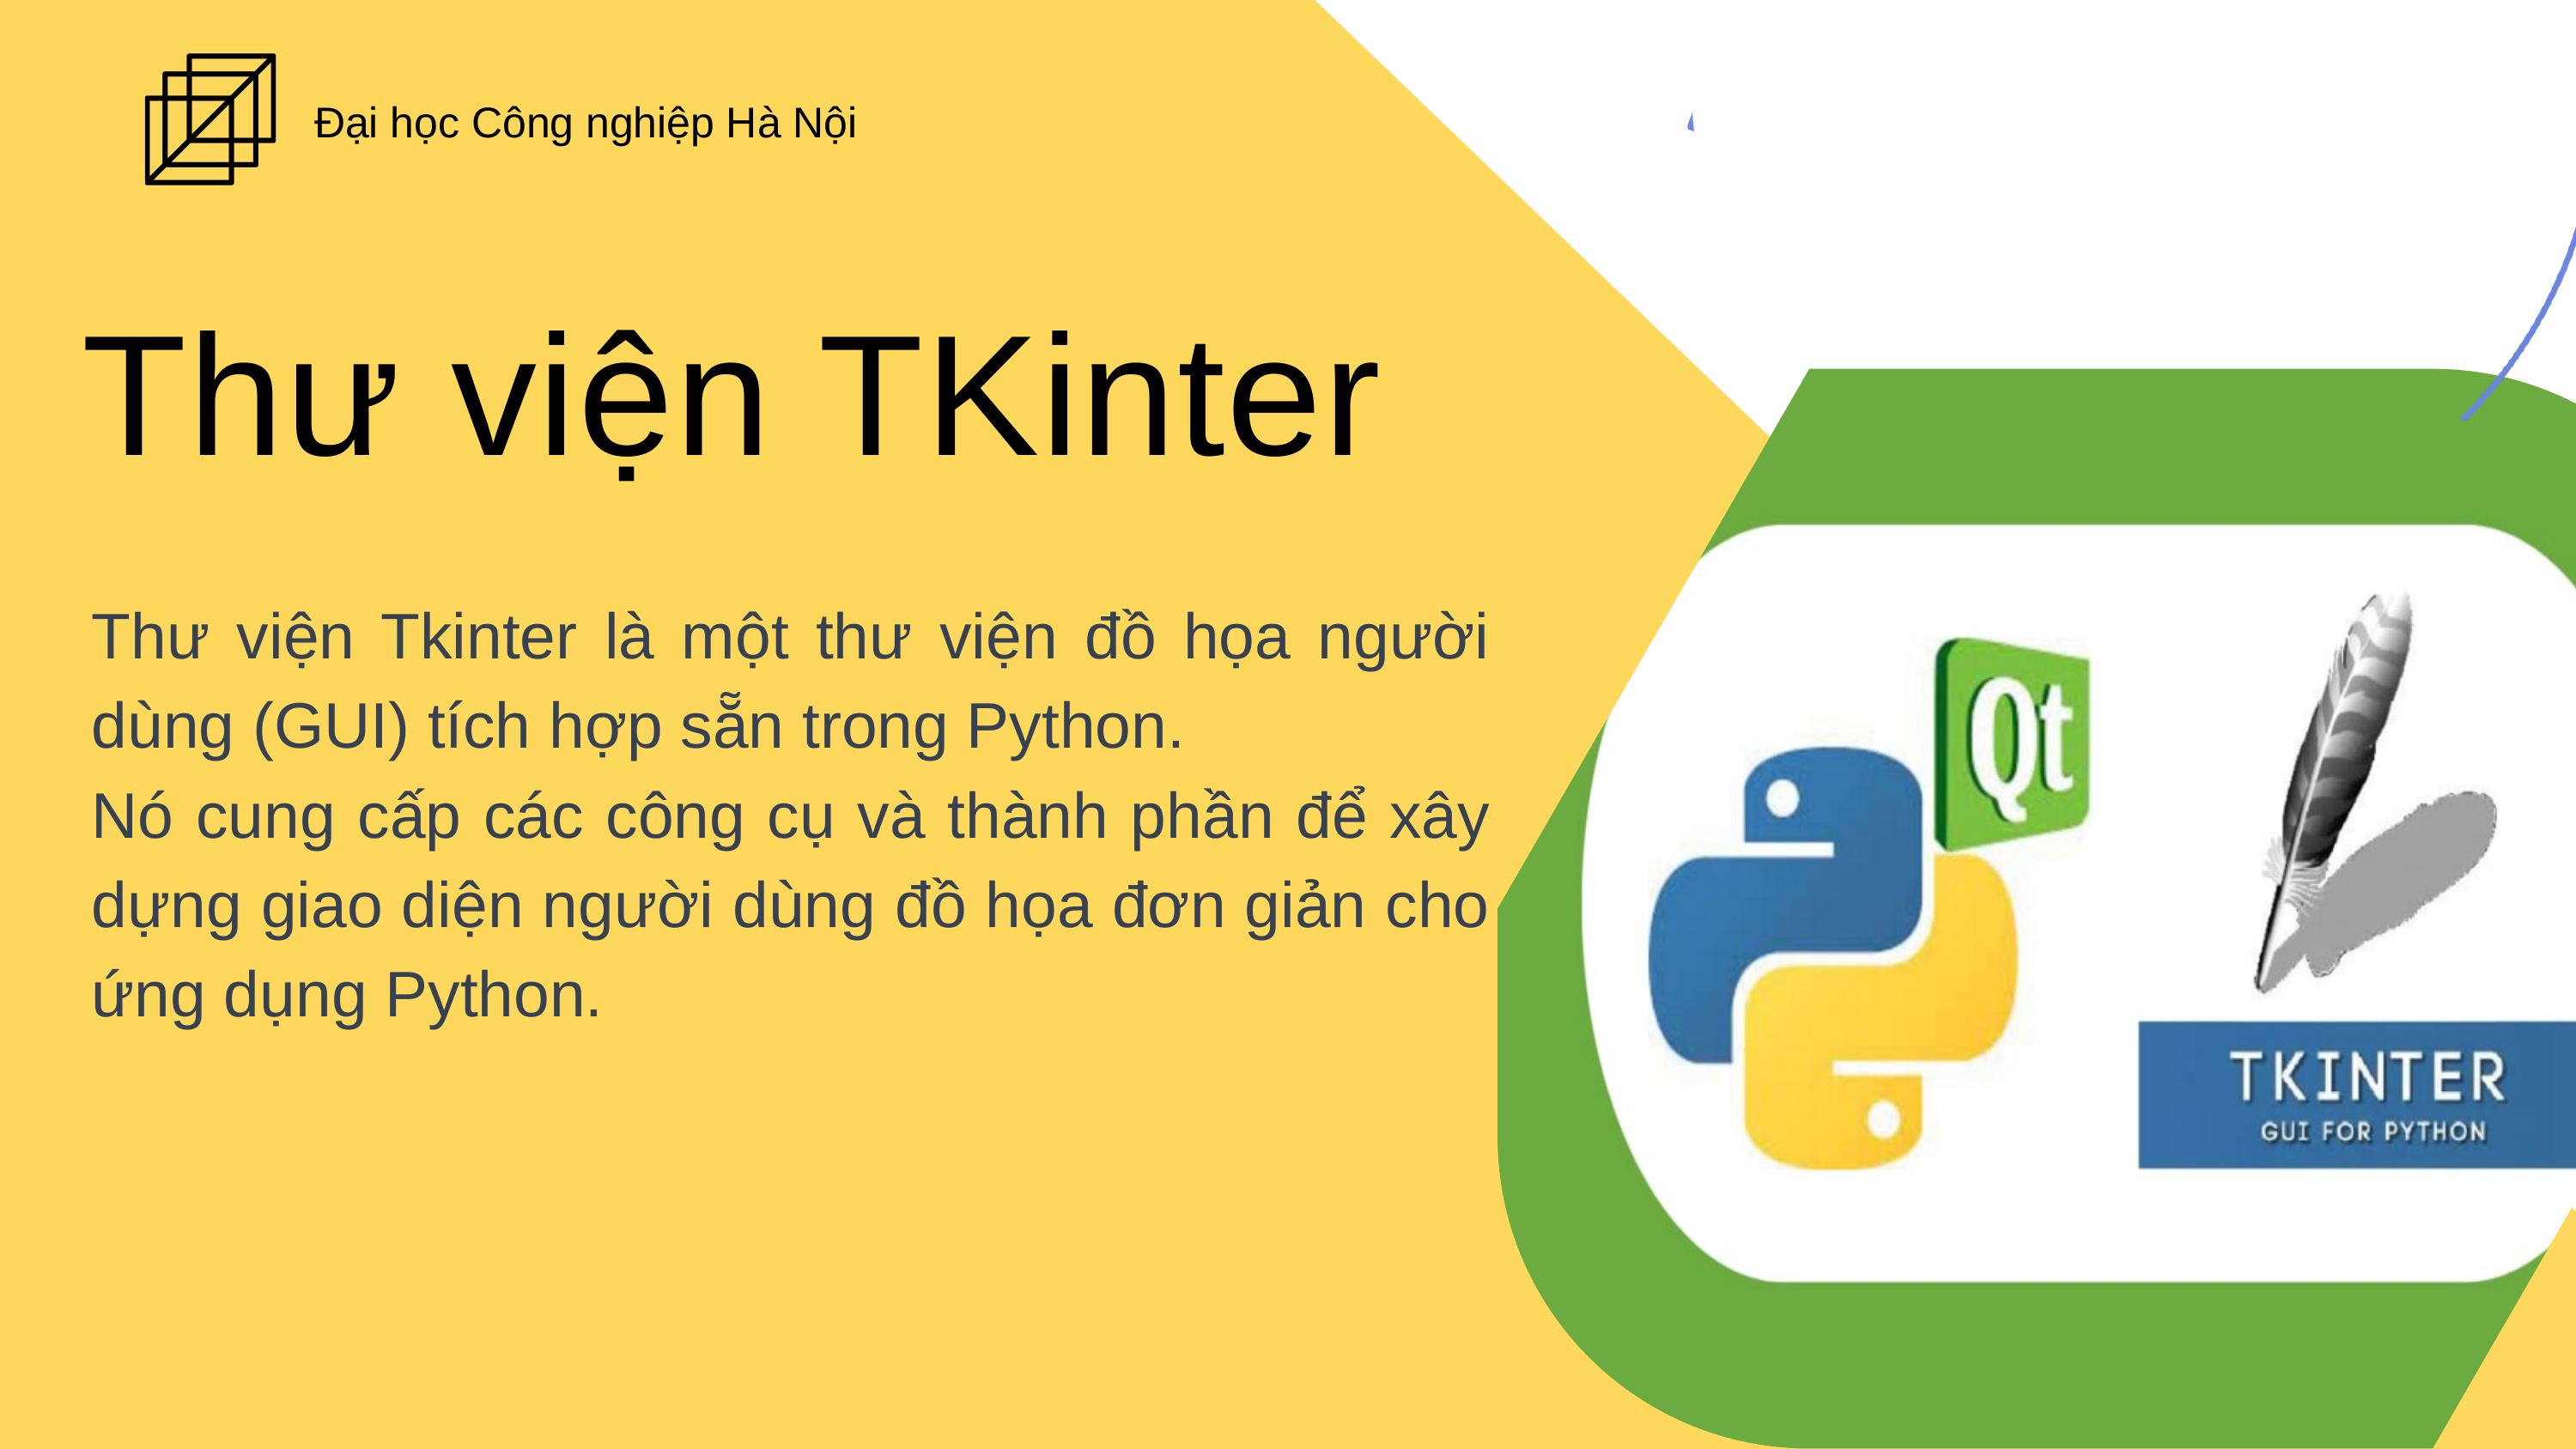

Đại học Công nghiệp Hà Nội
Thư viện TKinter
Thư viện Tkinter là một thư viện đồ họa người dùng (GUI) tích hợp sẵn trong Python.
Nó cung cấp các công cụ và thành phần để xây dựng giao diện người dùng đồ họa đơn giản cho ứng dụng Python.

Tkinter là một phần của thư viện chuẩn của Python, nó cung cấp các công cụ và lớp để tạo và quản lý giao diện người dùng đồ họa.
Tkinter dựa trên thư viện Tcl/Tk, và tên của nó là kết hợp của "Tkinter" và "Tkinter Interface".